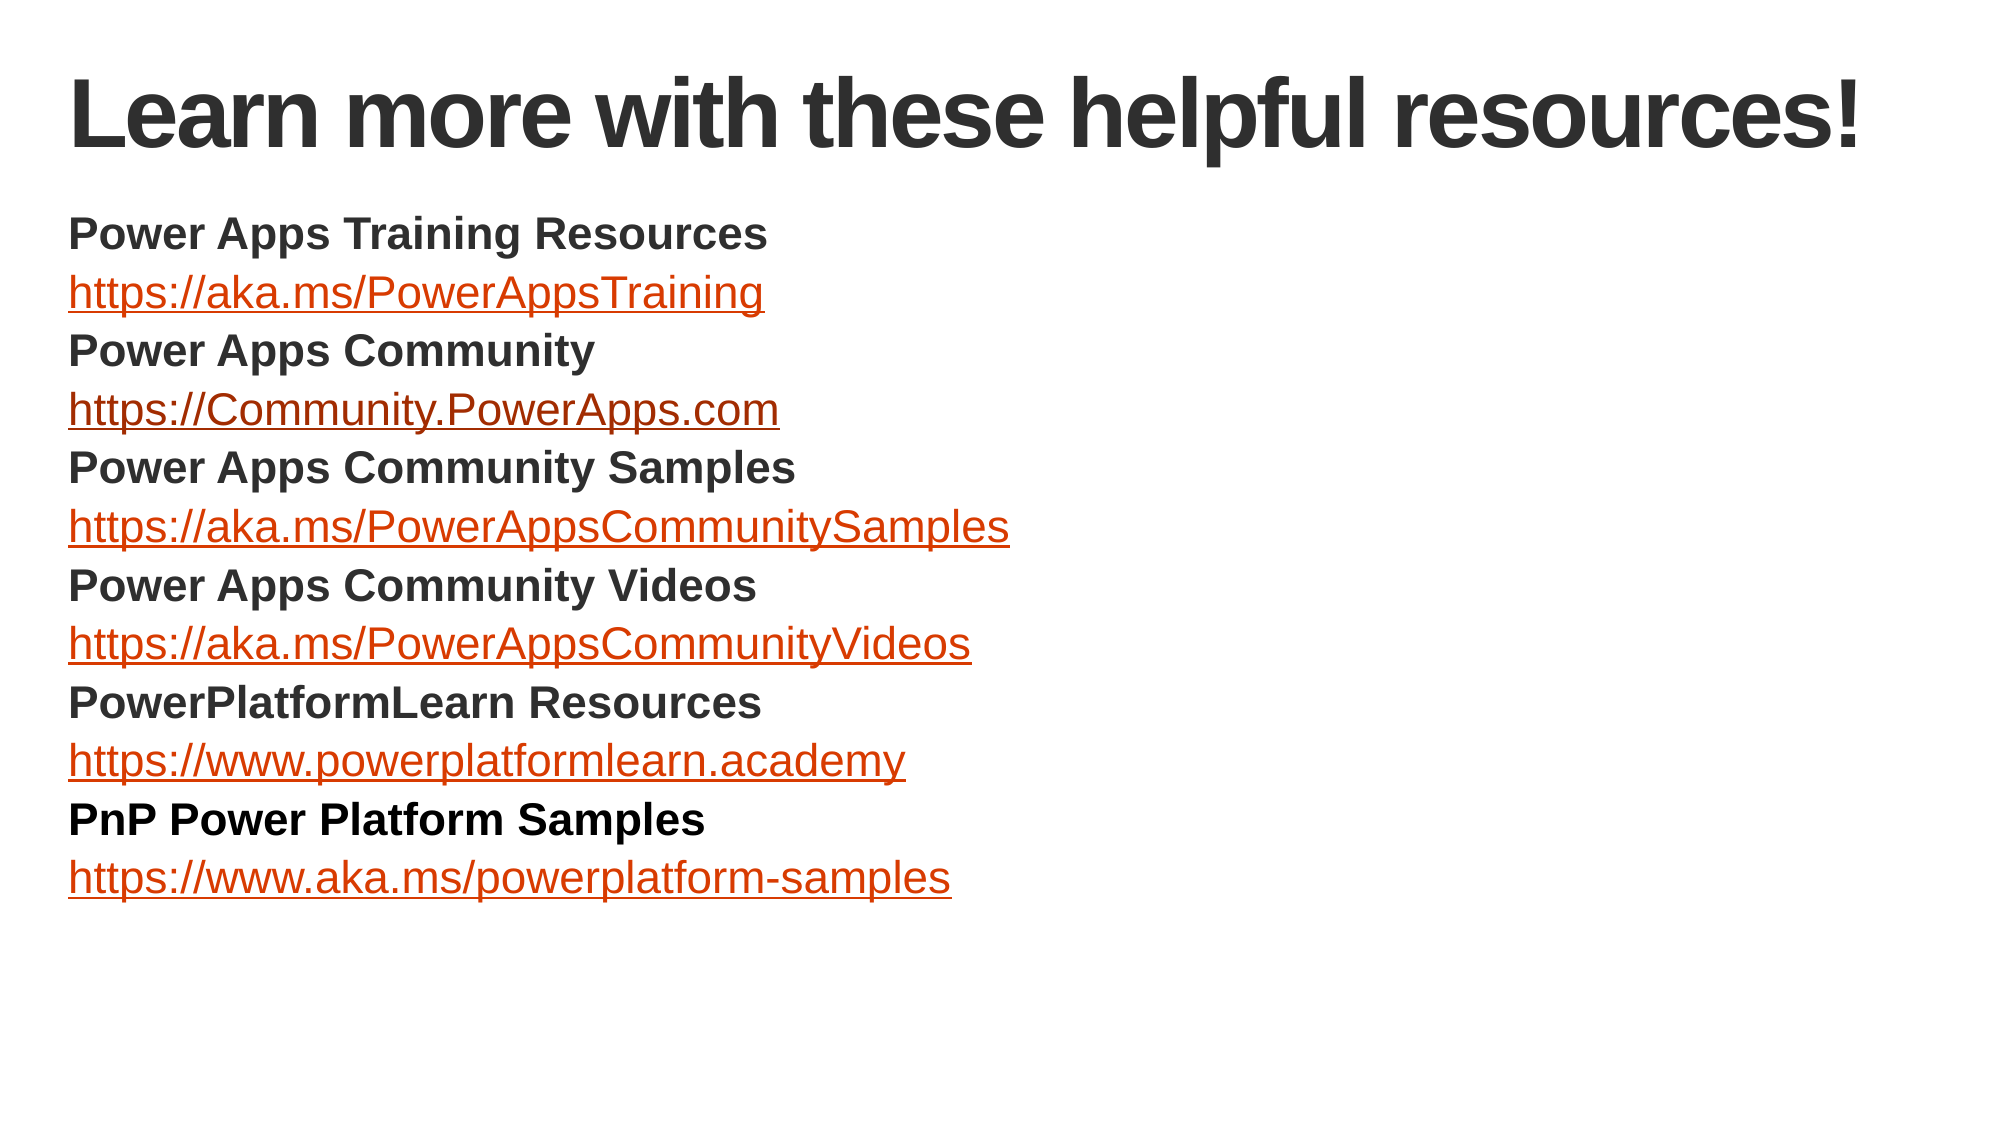

# Learn more with these helpful resources!
Power Apps Training Resources
https://aka.ms/PowerAppsTraining
Power Apps Community
https://Community.PowerApps.com
Power Apps Community Samples
https://aka.ms/PowerAppsCommunitySamples
Power Apps Community Videos
https://aka.ms/PowerAppsCommunityVideos
PowerPlatformLearn Resources
https://www.powerplatformlearn.academy
PnP Power Platform Samples
https://www.aka.ms/powerplatform-samples